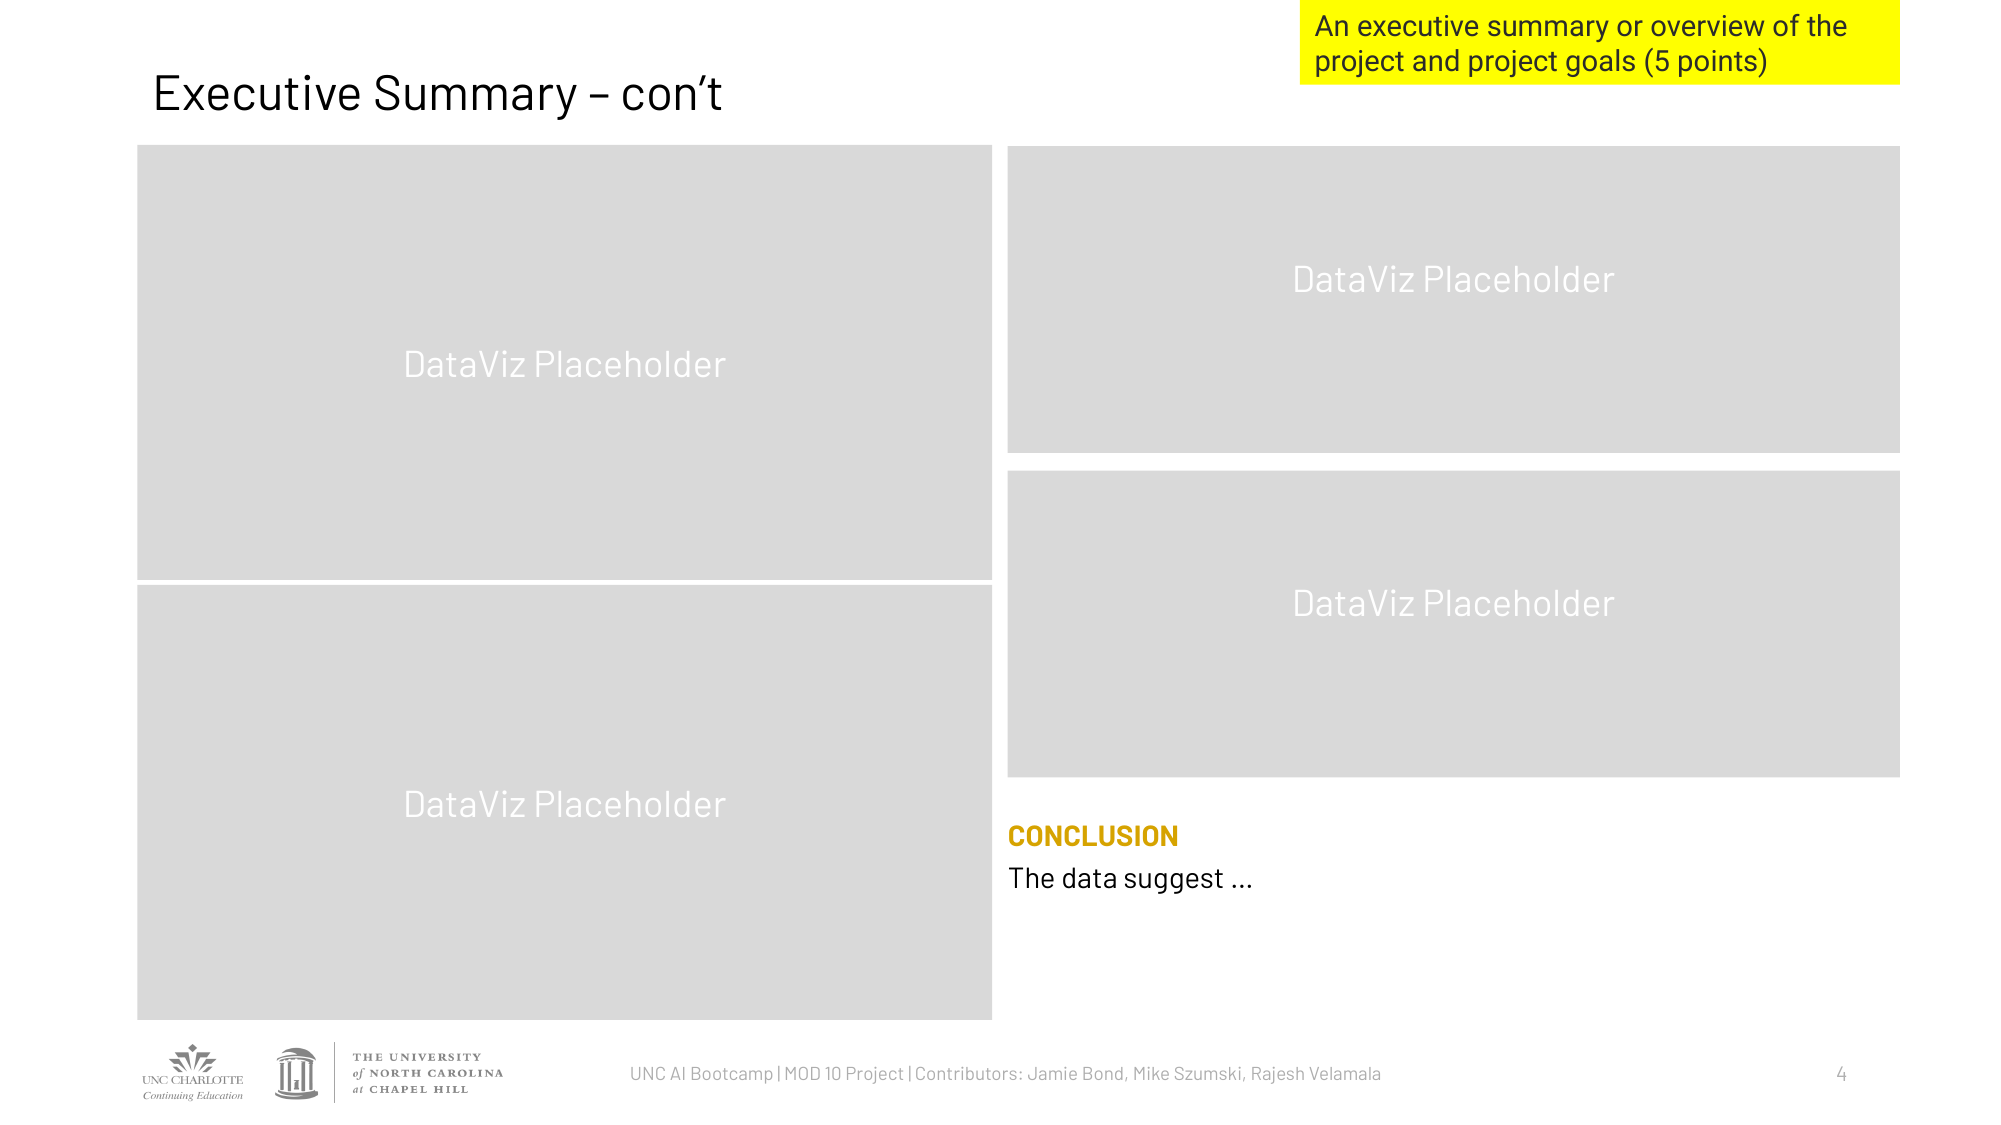

An executive summary or overview of the project and project goals (5 points)
# Executive Summary – con’t
DataViz Placeholder
DataViz Placeholder

DataViz Placeholder

DataViz Placeholder
CONCLUSION
The data suggest …
UNC AI Bootcamp | MOD 10 Project | Contributors: Jamie Bond, Mike Szumski, Rajesh Velamala
4